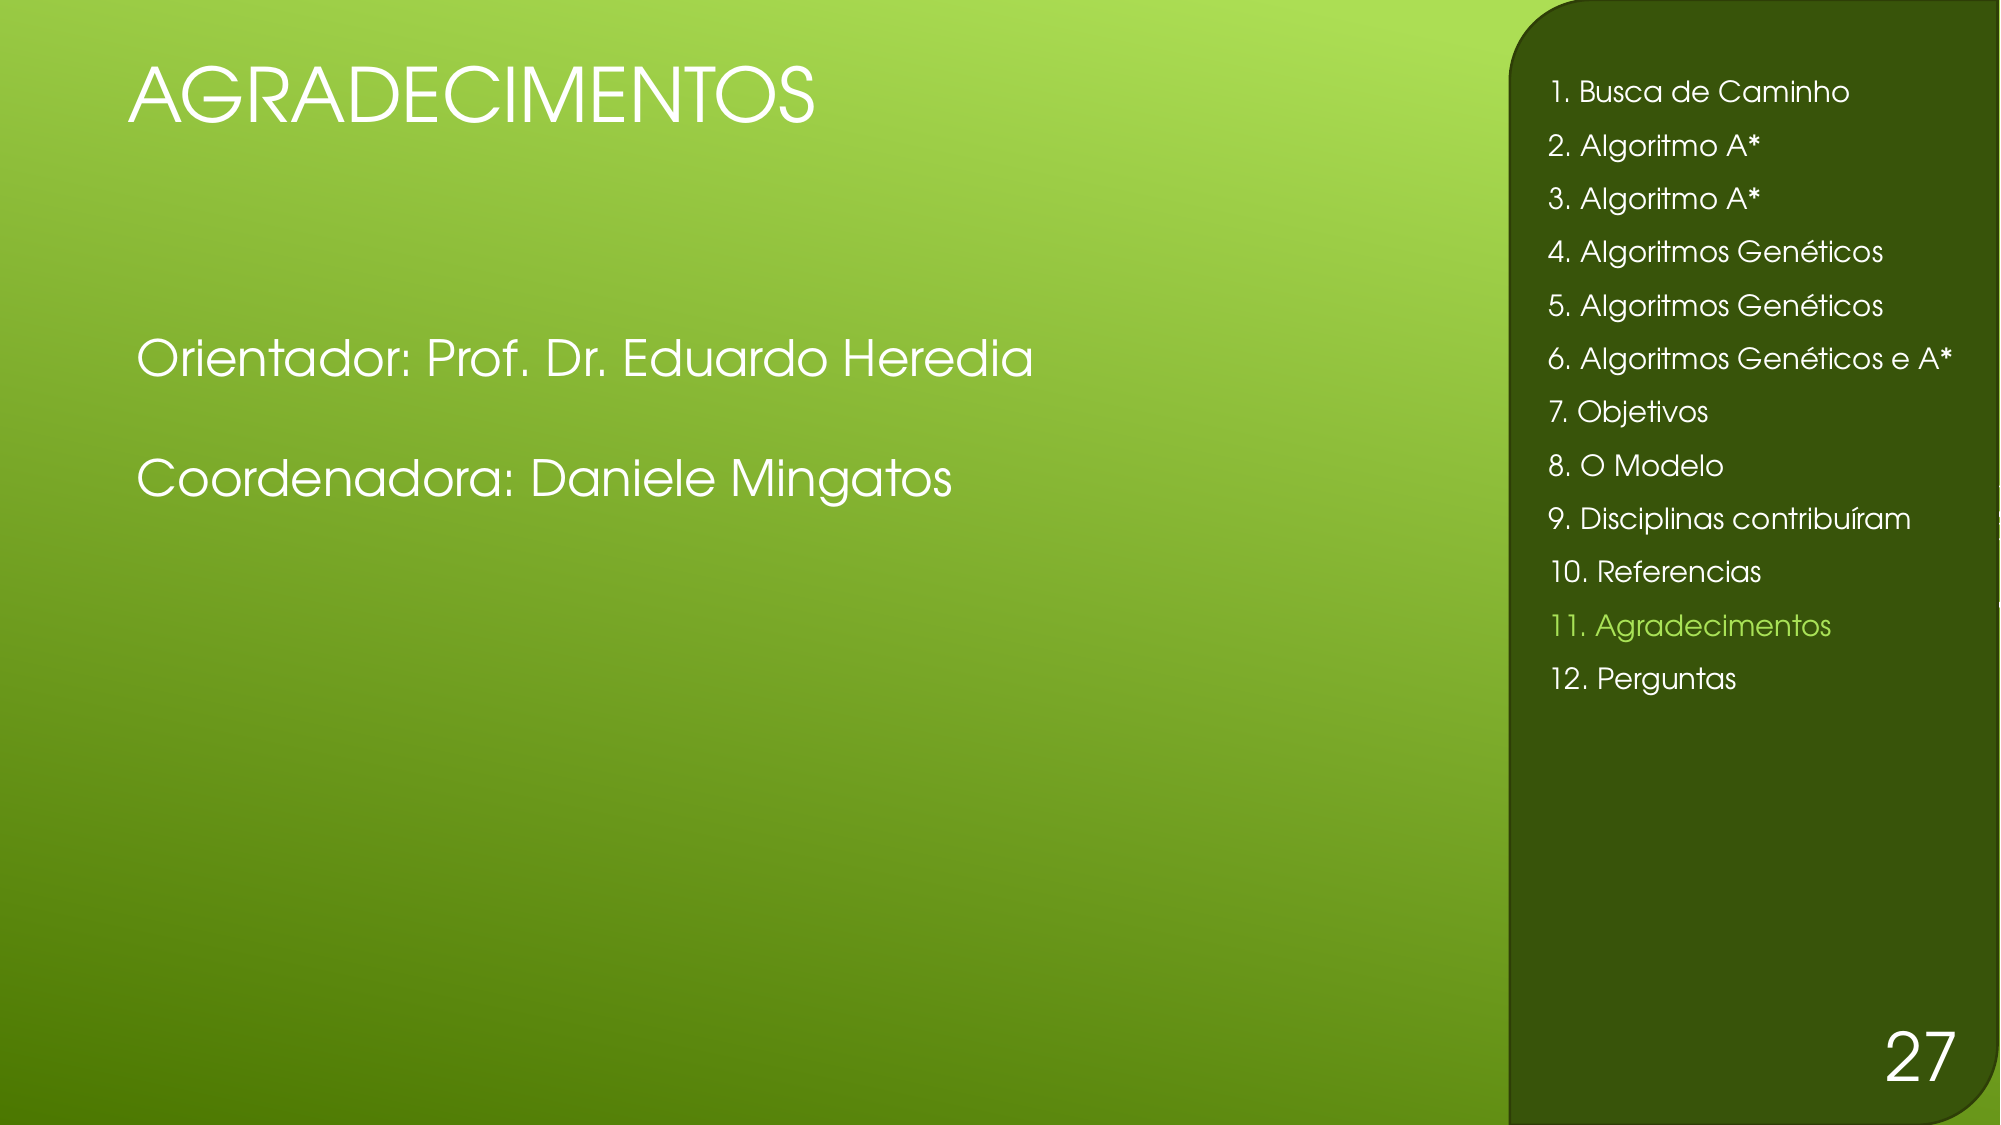

# Agradecimentos
1. Busca de Caminho
2. Algoritmo A*
3. Algoritmo A*
4. Algoritmos Genéticos
5. Algoritmos Genéticos
6. Algoritmos Genéticos e A*
7. Objetivos
8. O Modelo
9. Disciplinas contribuíram
10. Referencias
11. Agradecimentos
12. Perguntas
Orientador: Prof. Dr. Eduardo Heredia

Coordenadora: Daniele Mingatos
27